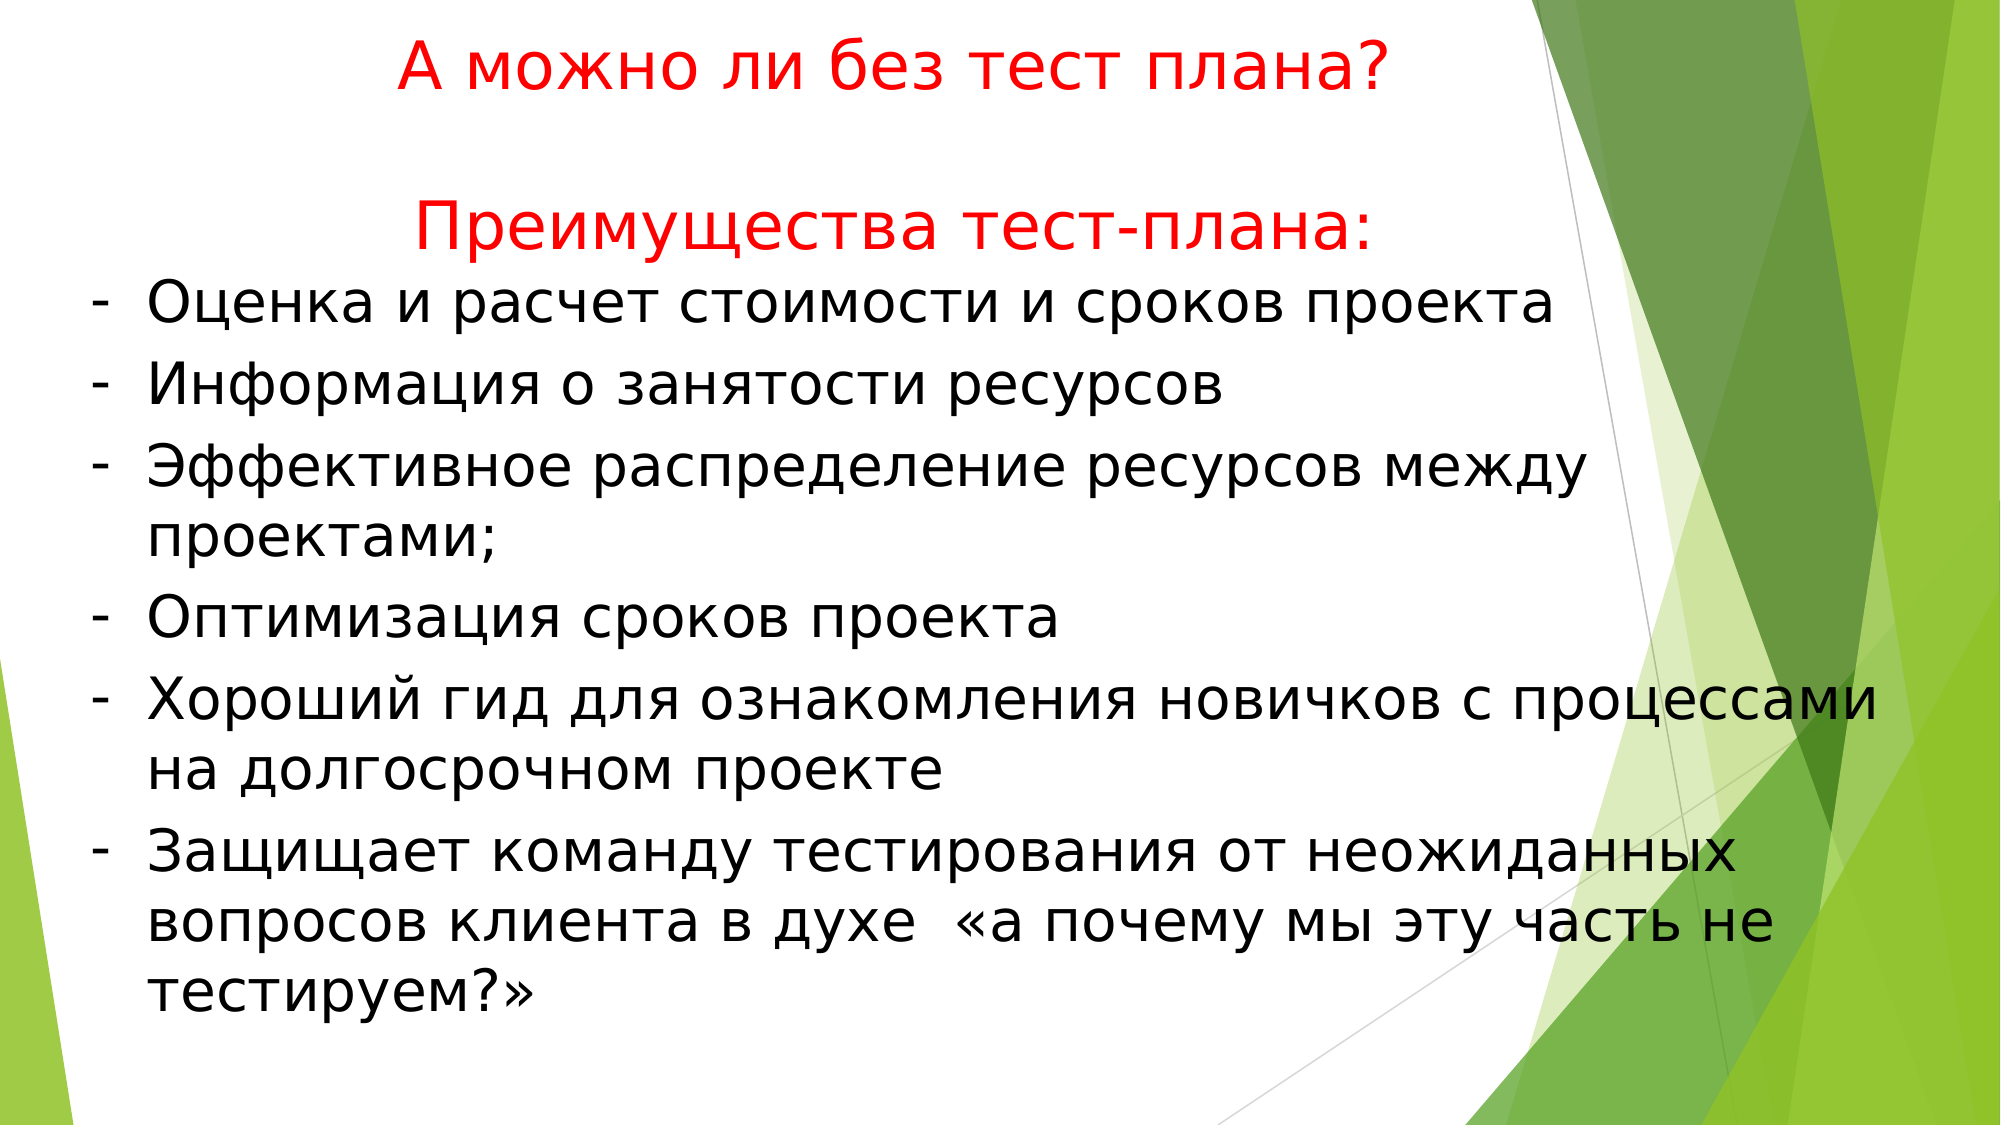

А можно ли без тест плана?

Преимущества тест-плана:
Оценка и расчет стоимости и сроков проекта
Информация о занятости ресурсов
Эффективное распределение ресурсов между проектами;
Оптимизация сроков проекта
Хороший гид для ознакомления новичков с процессами на долгосрочном проекте
Защищает команду тестирования от неожиданных вопросов клиента в духе  «а почему мы эту часть не тестируем?»